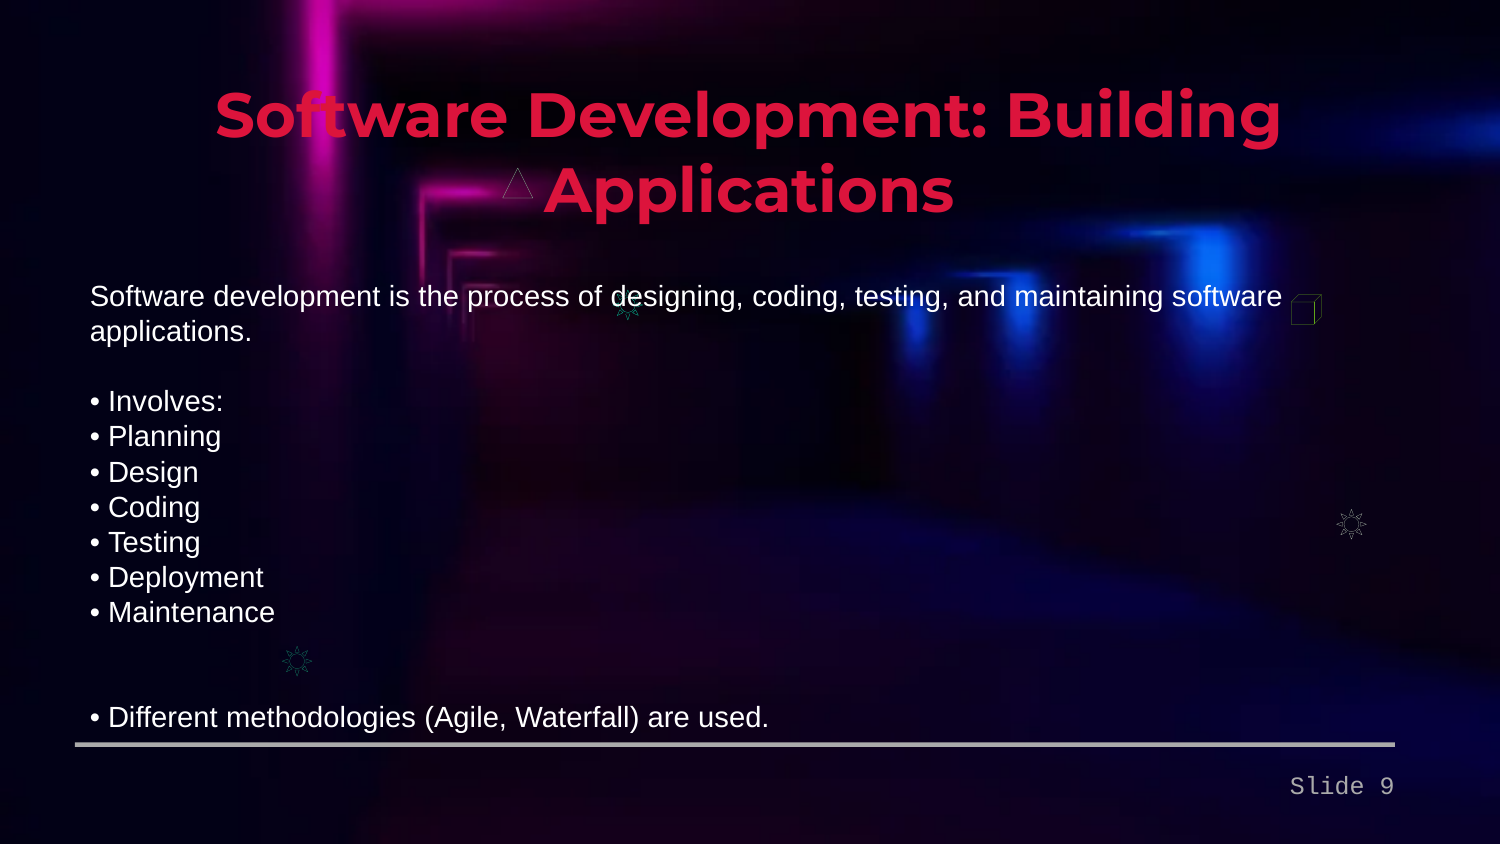

Software Development: Building Applications

Software development is the process of designing, coding, testing, and maintaining software applications.

• Involves:
• Planning
• Design
• Coding
• Testing
• Deployment
• Maintenance

• Different methodologies (Agile, Waterfall) are used.

Slide 9